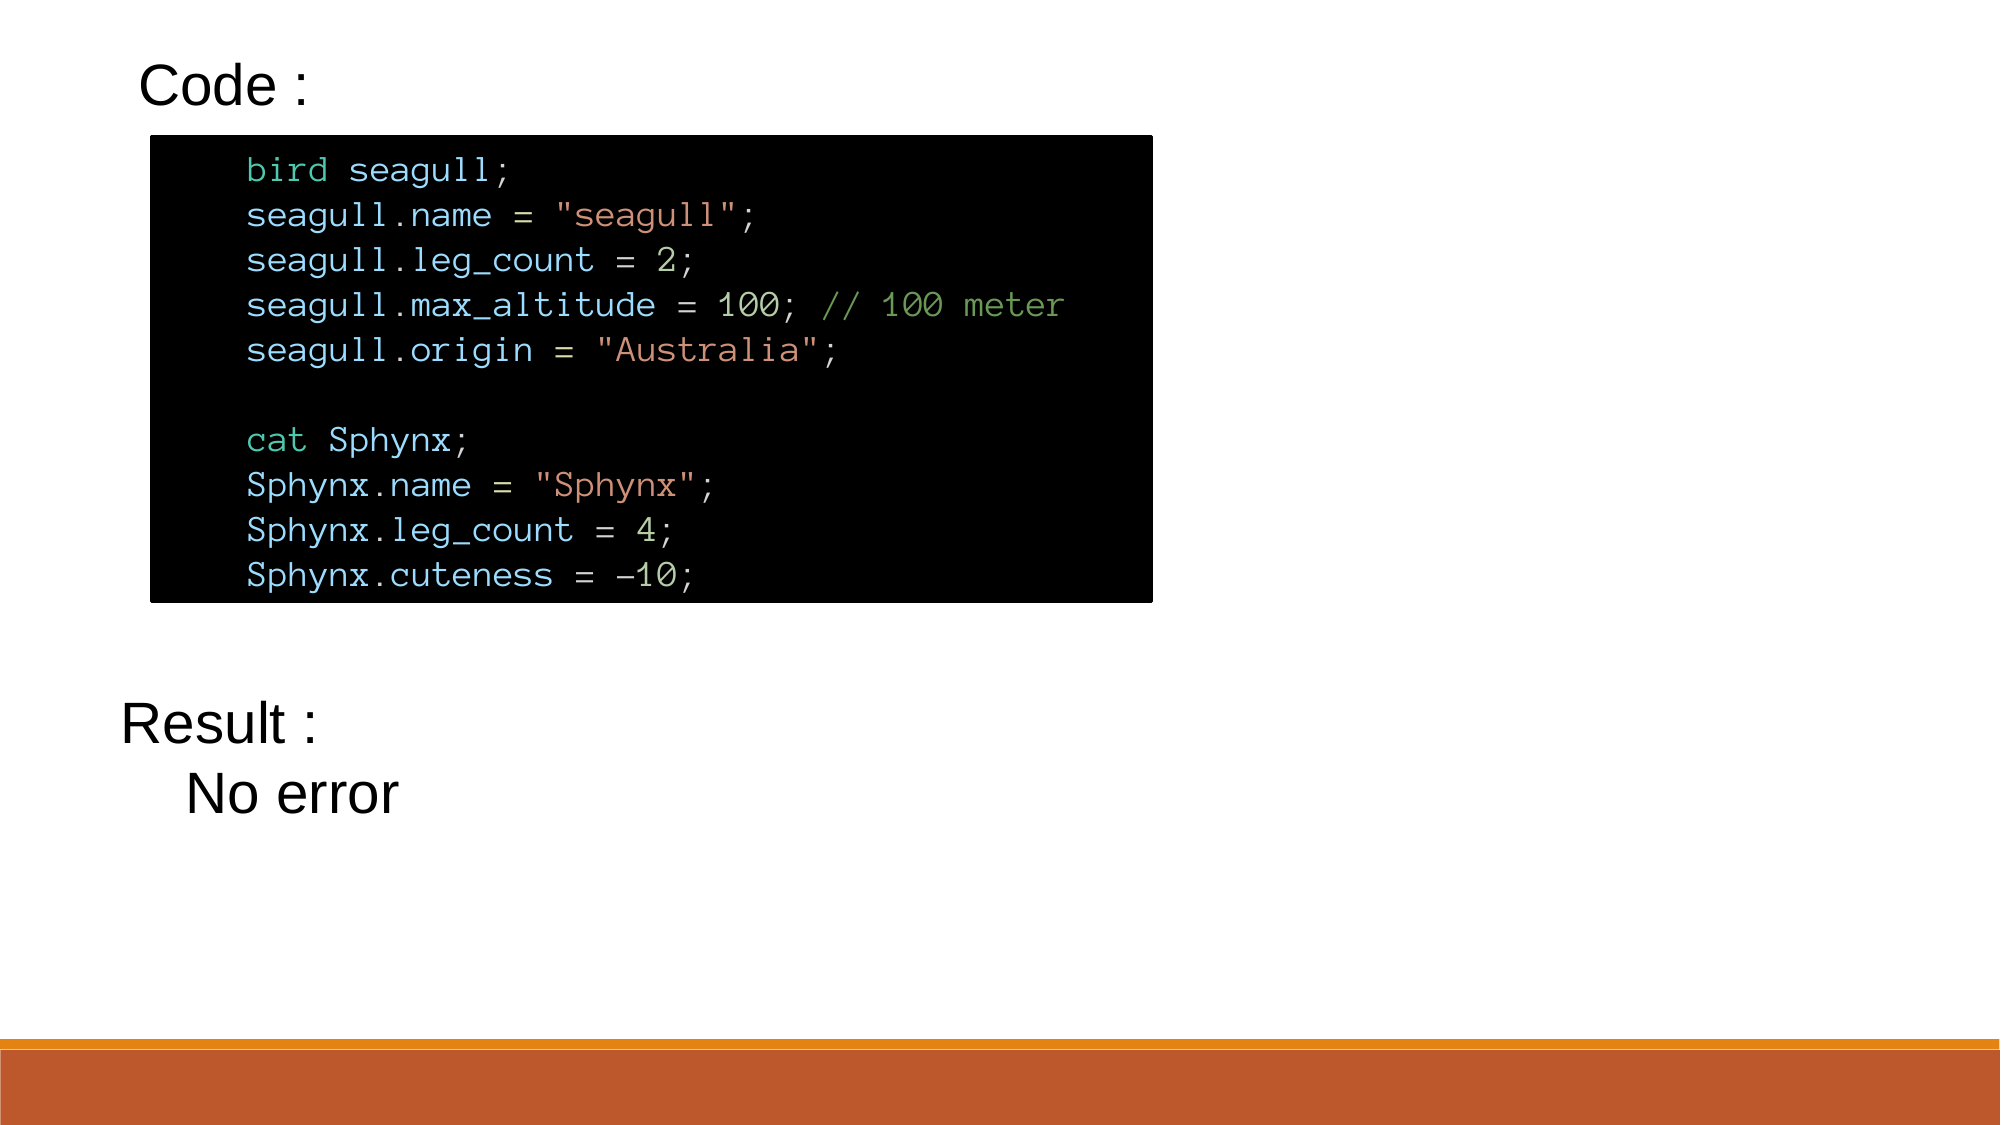

Code :
    bird seagull;
    seagull.name = "seagull";
    seagull.leg_count = 2;
    seagull.max_altitude = 100; // 100 meter
    seagull.origin = "Australia";
    cat Sphynx;
    Sphynx.name = "Sphynx";
    Sphynx.leg_count = 4;
    Sphynx.cuteness = -10;
Result :
    No error